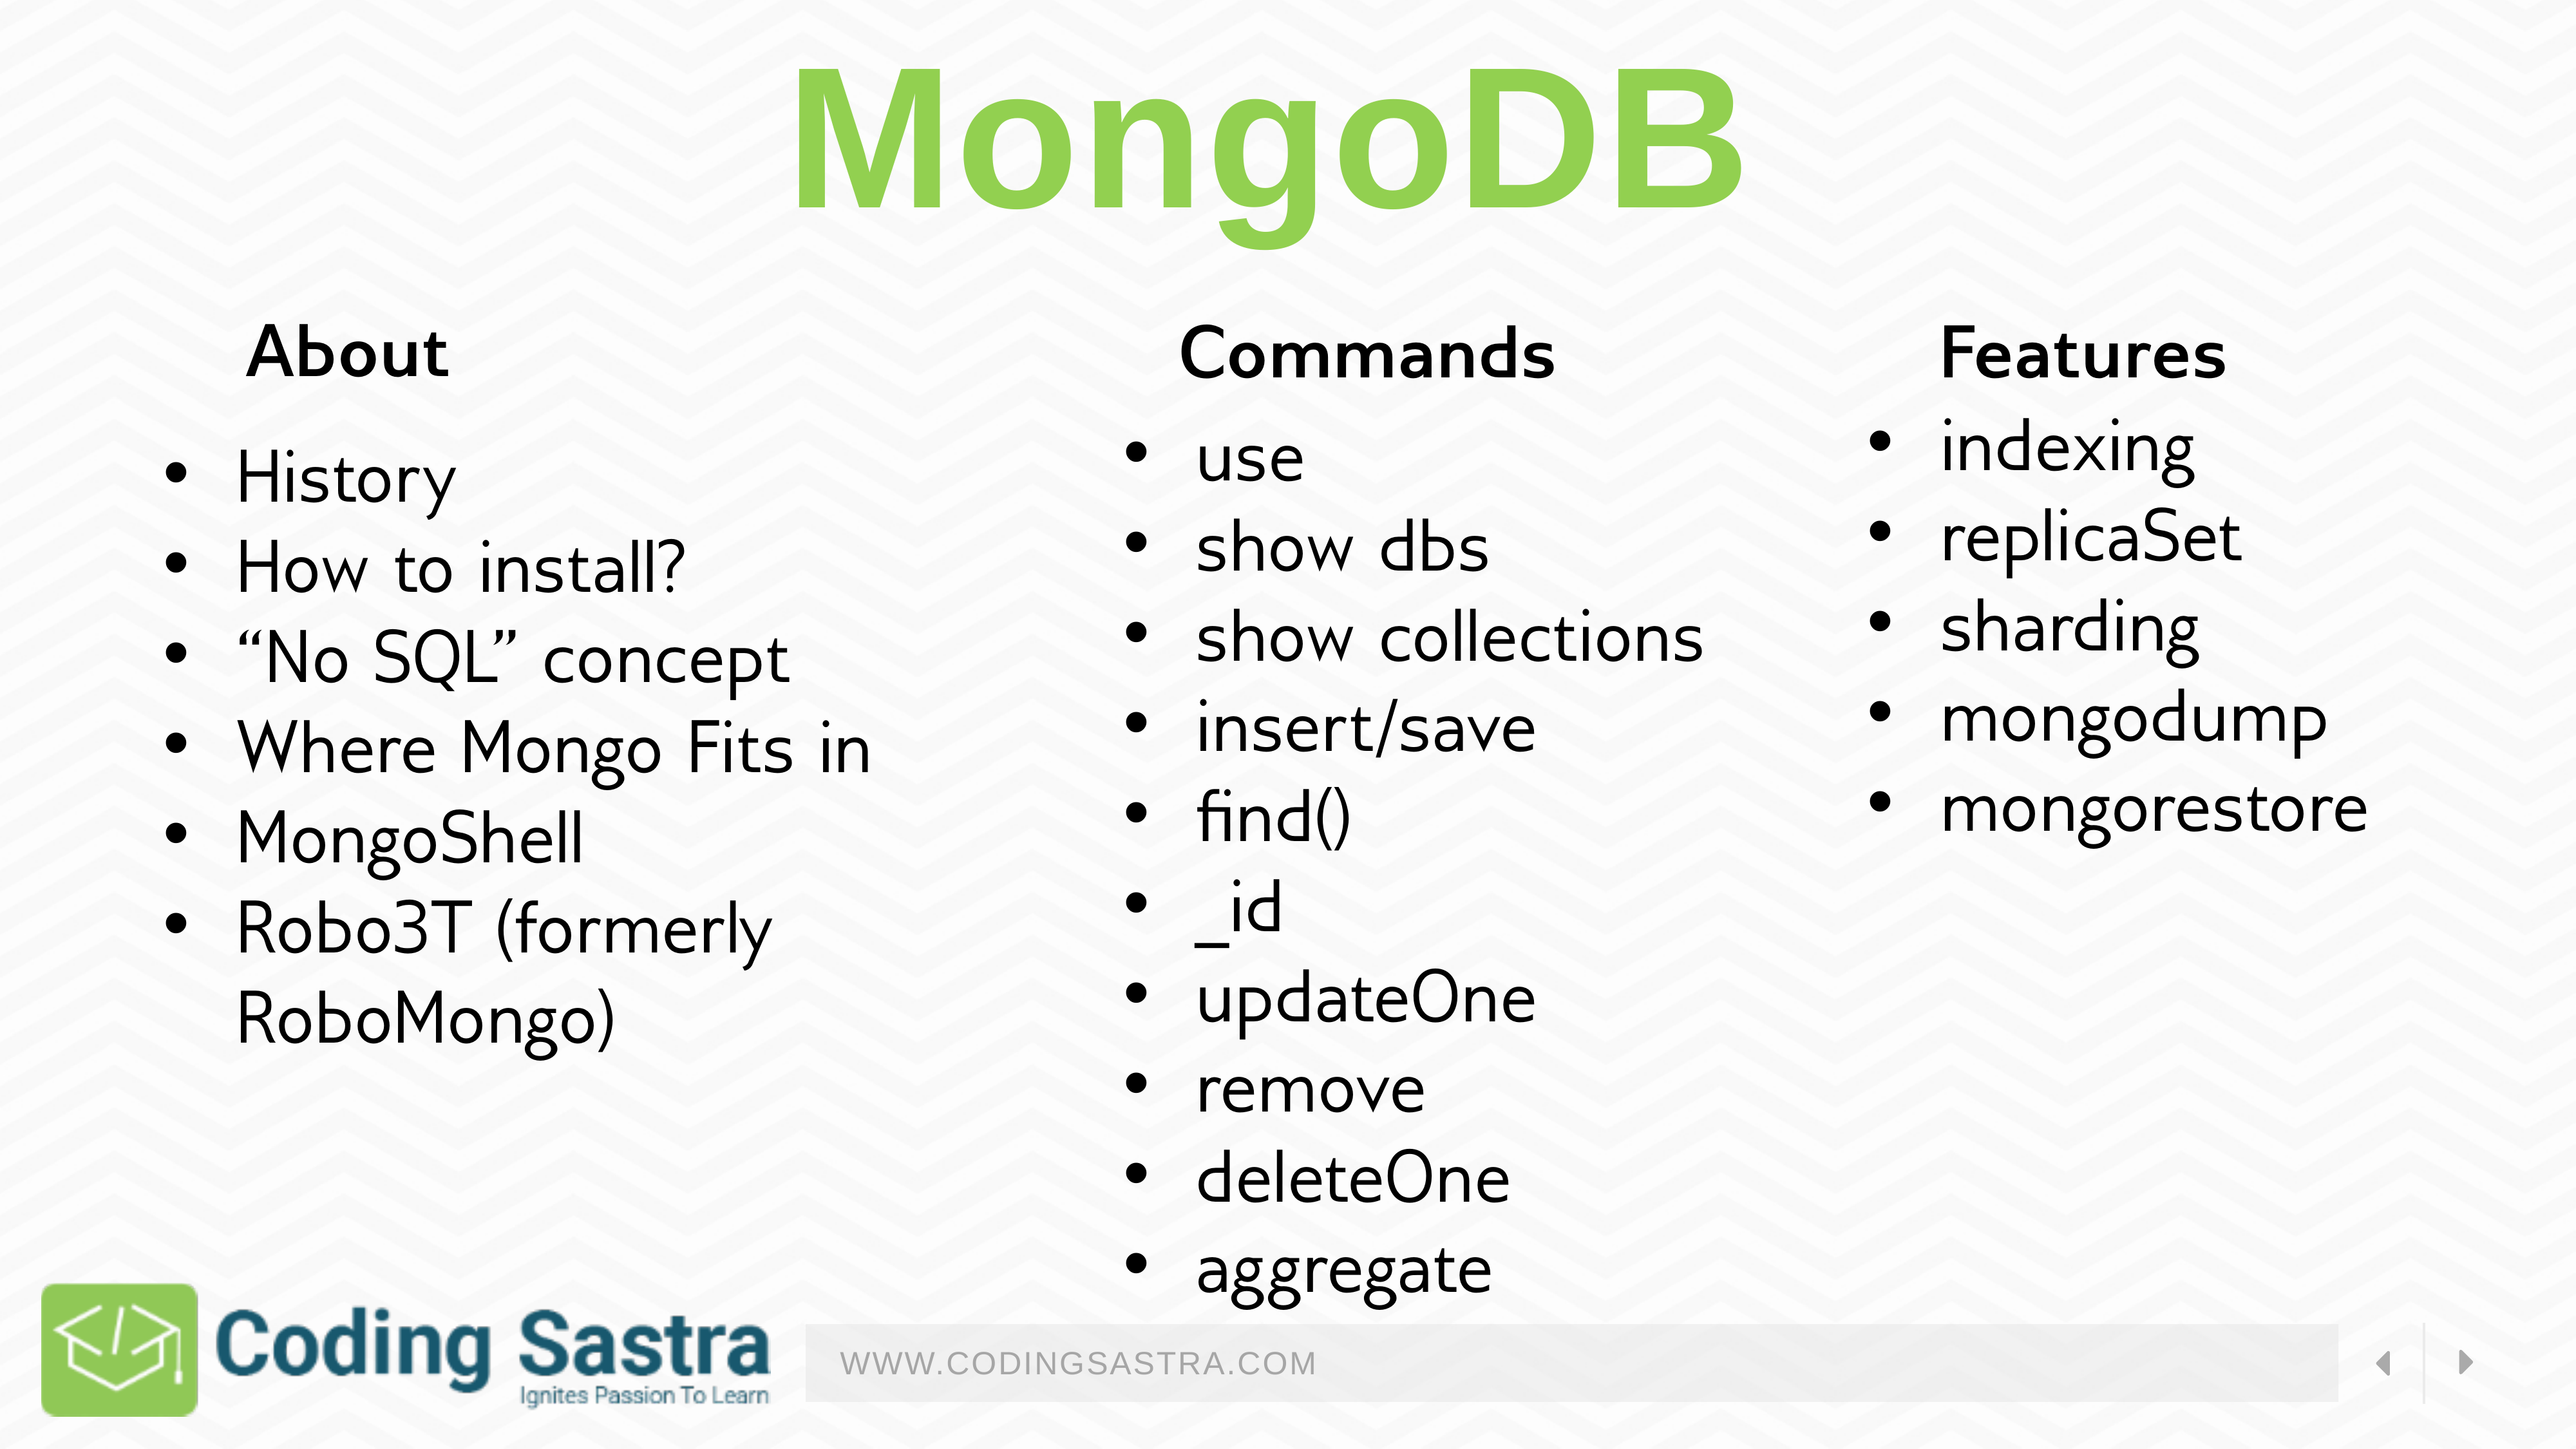

MongoDB
About
Commands
Features
indexing
replicaSet
sharding
mongodump
mongorestore
use
show dbs
show collections
insert/save
find()
_id
updateOne
remove
deleteOne
aggregate

History
How to install?
“No SQL” concept
Where Mongo Fits in
MongoShell
Robo3T (formerly RoboMongo)